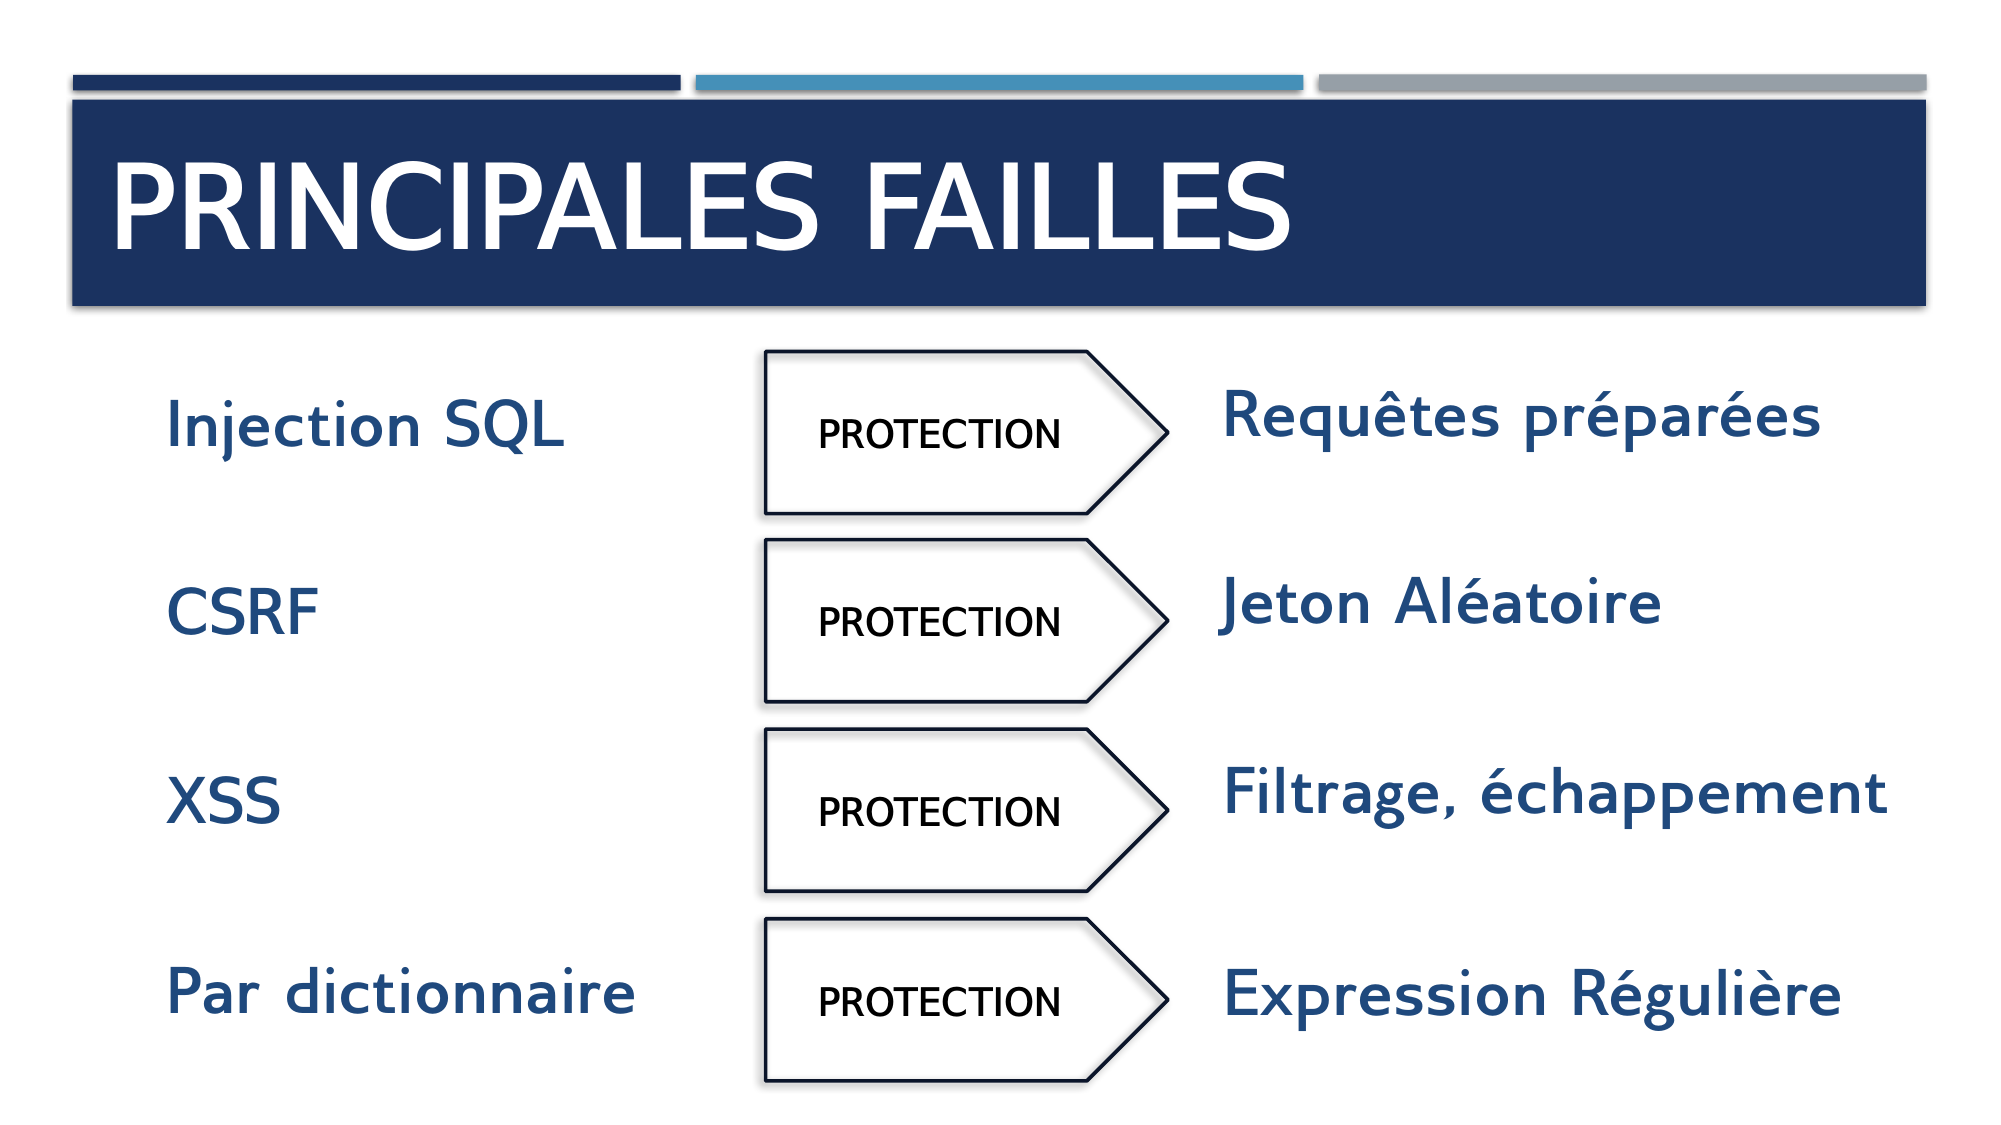

# Principales failles

PROTECTION
Requêtes préparées

Injection SQL

PROTECTION
Jeton Aléatoire

CSRF

PROTECTION
Filtrage, échappement

XSS

PROTECTION
Par dictionnaire

Expression Régulière